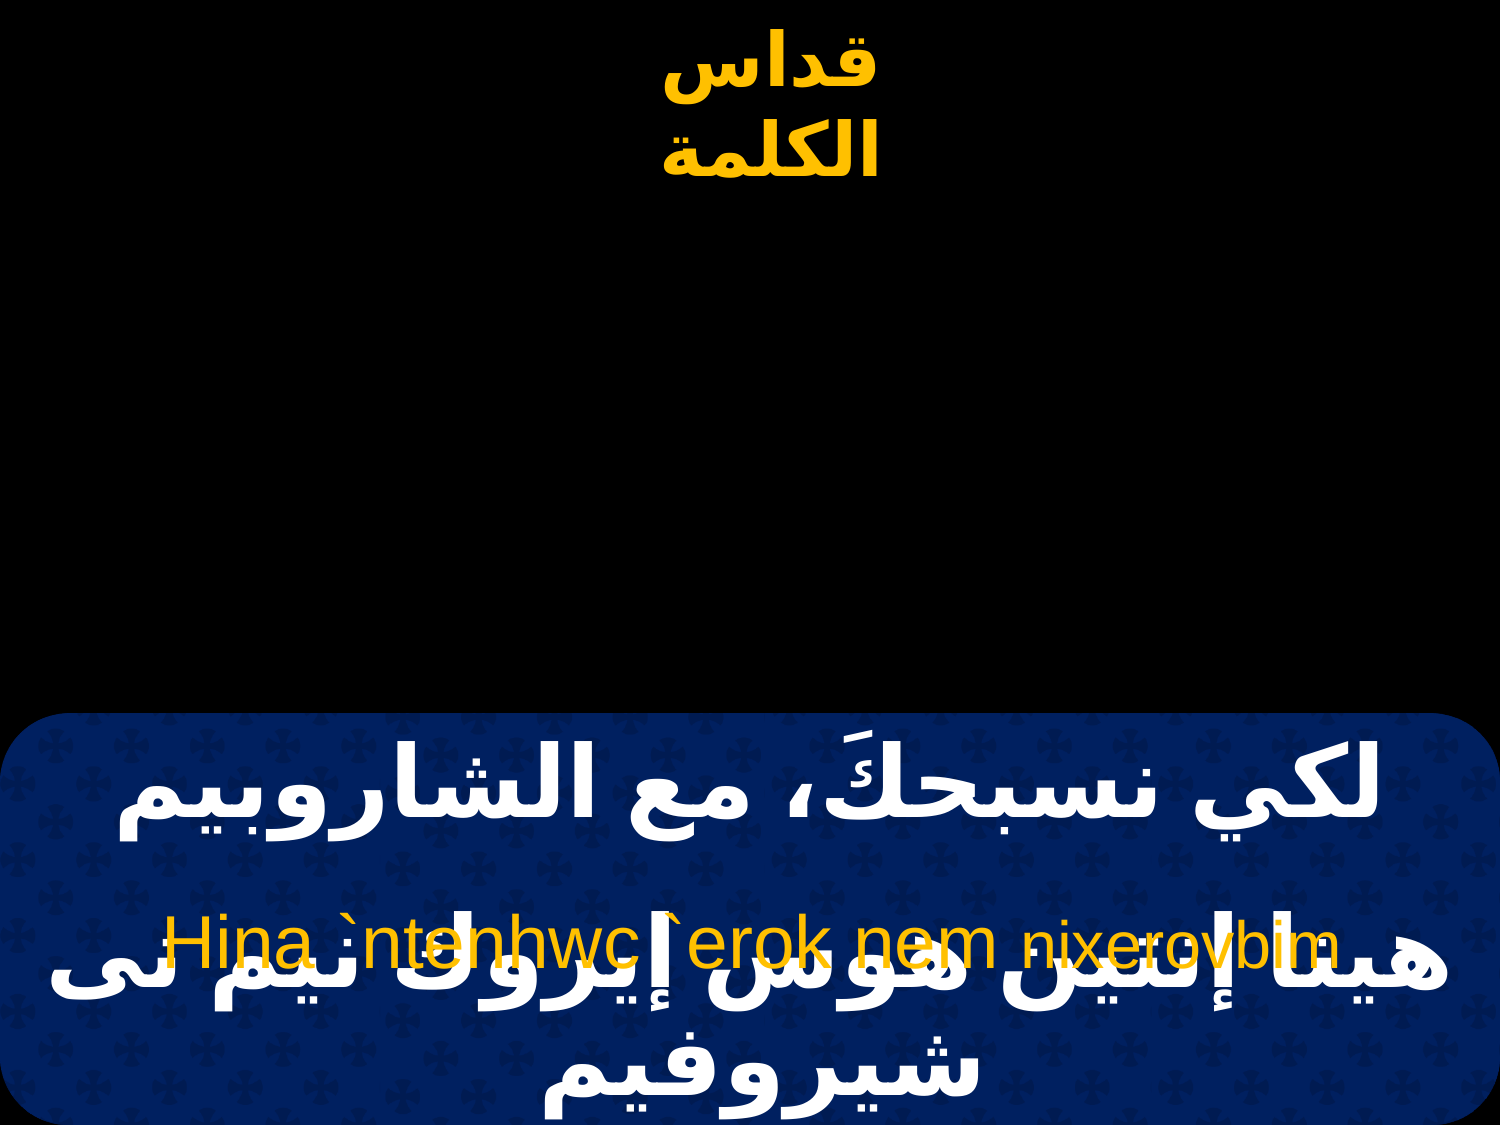

# لكي نسبحكَ، مع الشاروبيم
Hina `ntenhwc `erok nem nixerovbim
هينا إنتين هوس إيروك نيم نى شيروفيم